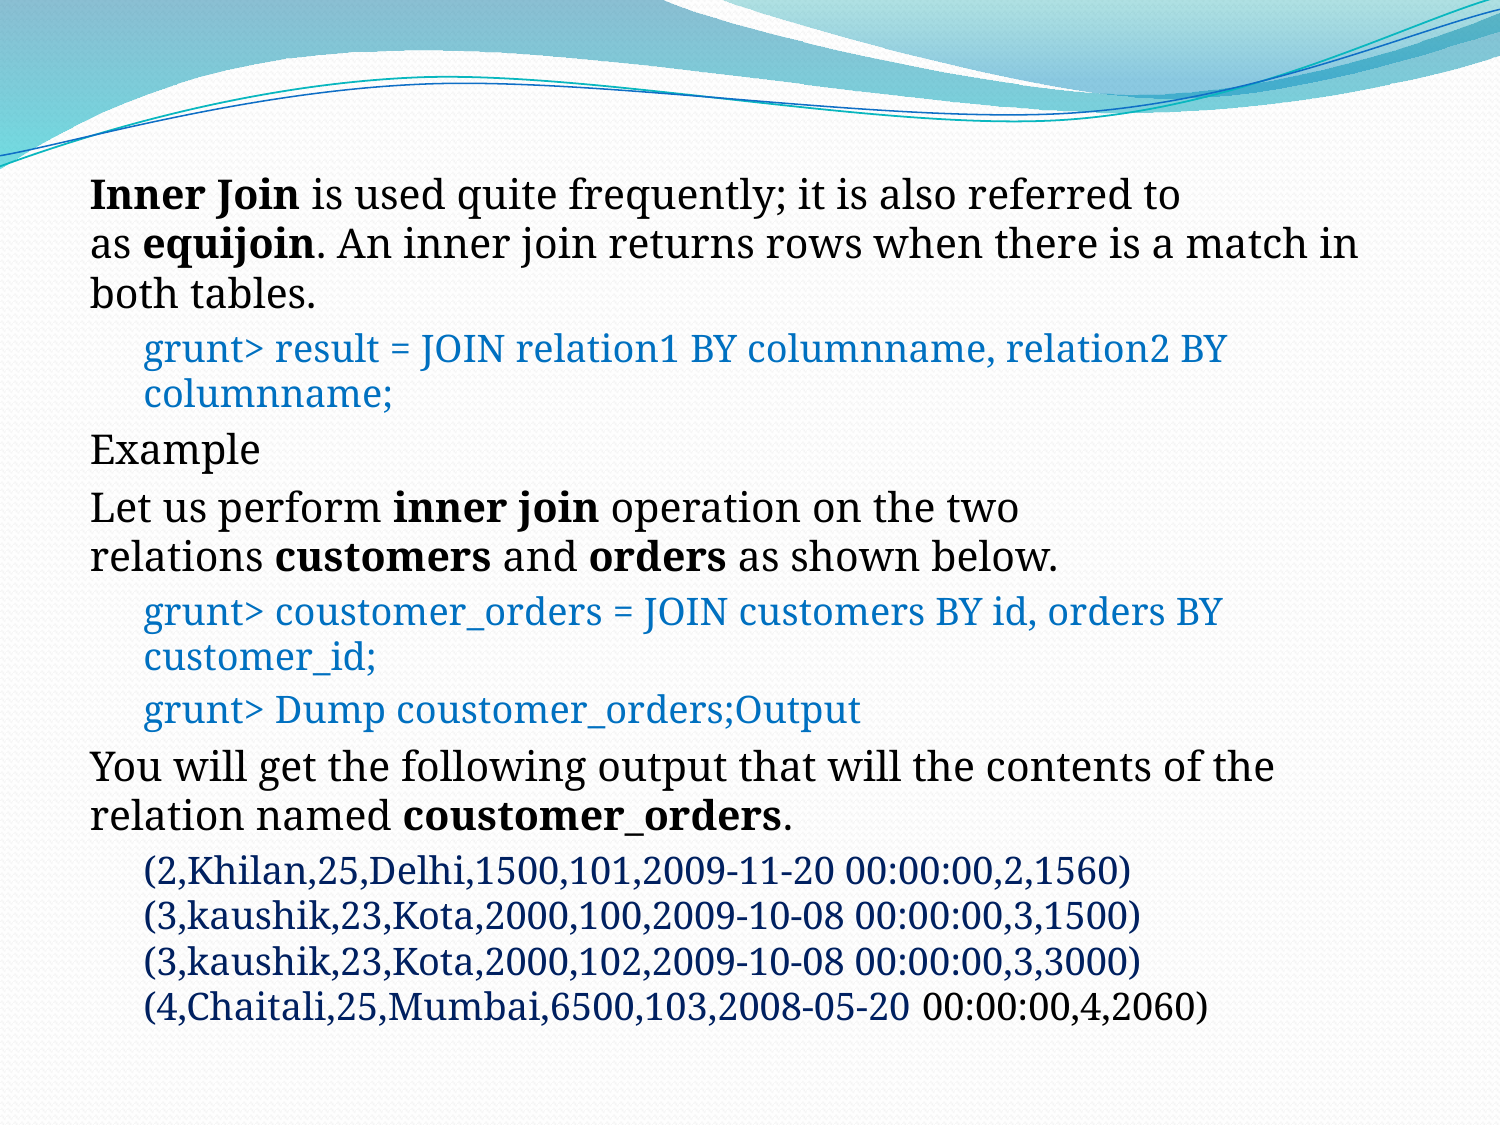

Inner Join is used quite frequently; it is also referred to as equijoin. An inner join returns rows when there is a match in both tables.
grunt> result = JOIN relation1 BY columnname, relation2 BY columnname;
Example
Let us perform inner join operation on the two relations customers and orders as shown below.
grunt> coustomer_orders = JOIN customers BY id, orders BY customer_id;
grunt> Dump coustomer_orders;Output
You will get the following output that will the contents of the relation named coustomer_orders.
(2,Khilan,25,Delhi,1500,101,2009-11-20 00:00:00,2,1560) (3,kaushik,23,Kota,2000,100,2009-10-08 00:00:00,3,1500) (3,kaushik,23,Kota,2000,102,2009-10-08 00:00:00,3,3000) (4,Chaitali,25,Mumbai,6500,103,2008-05-20 00:00:00,4,2060)